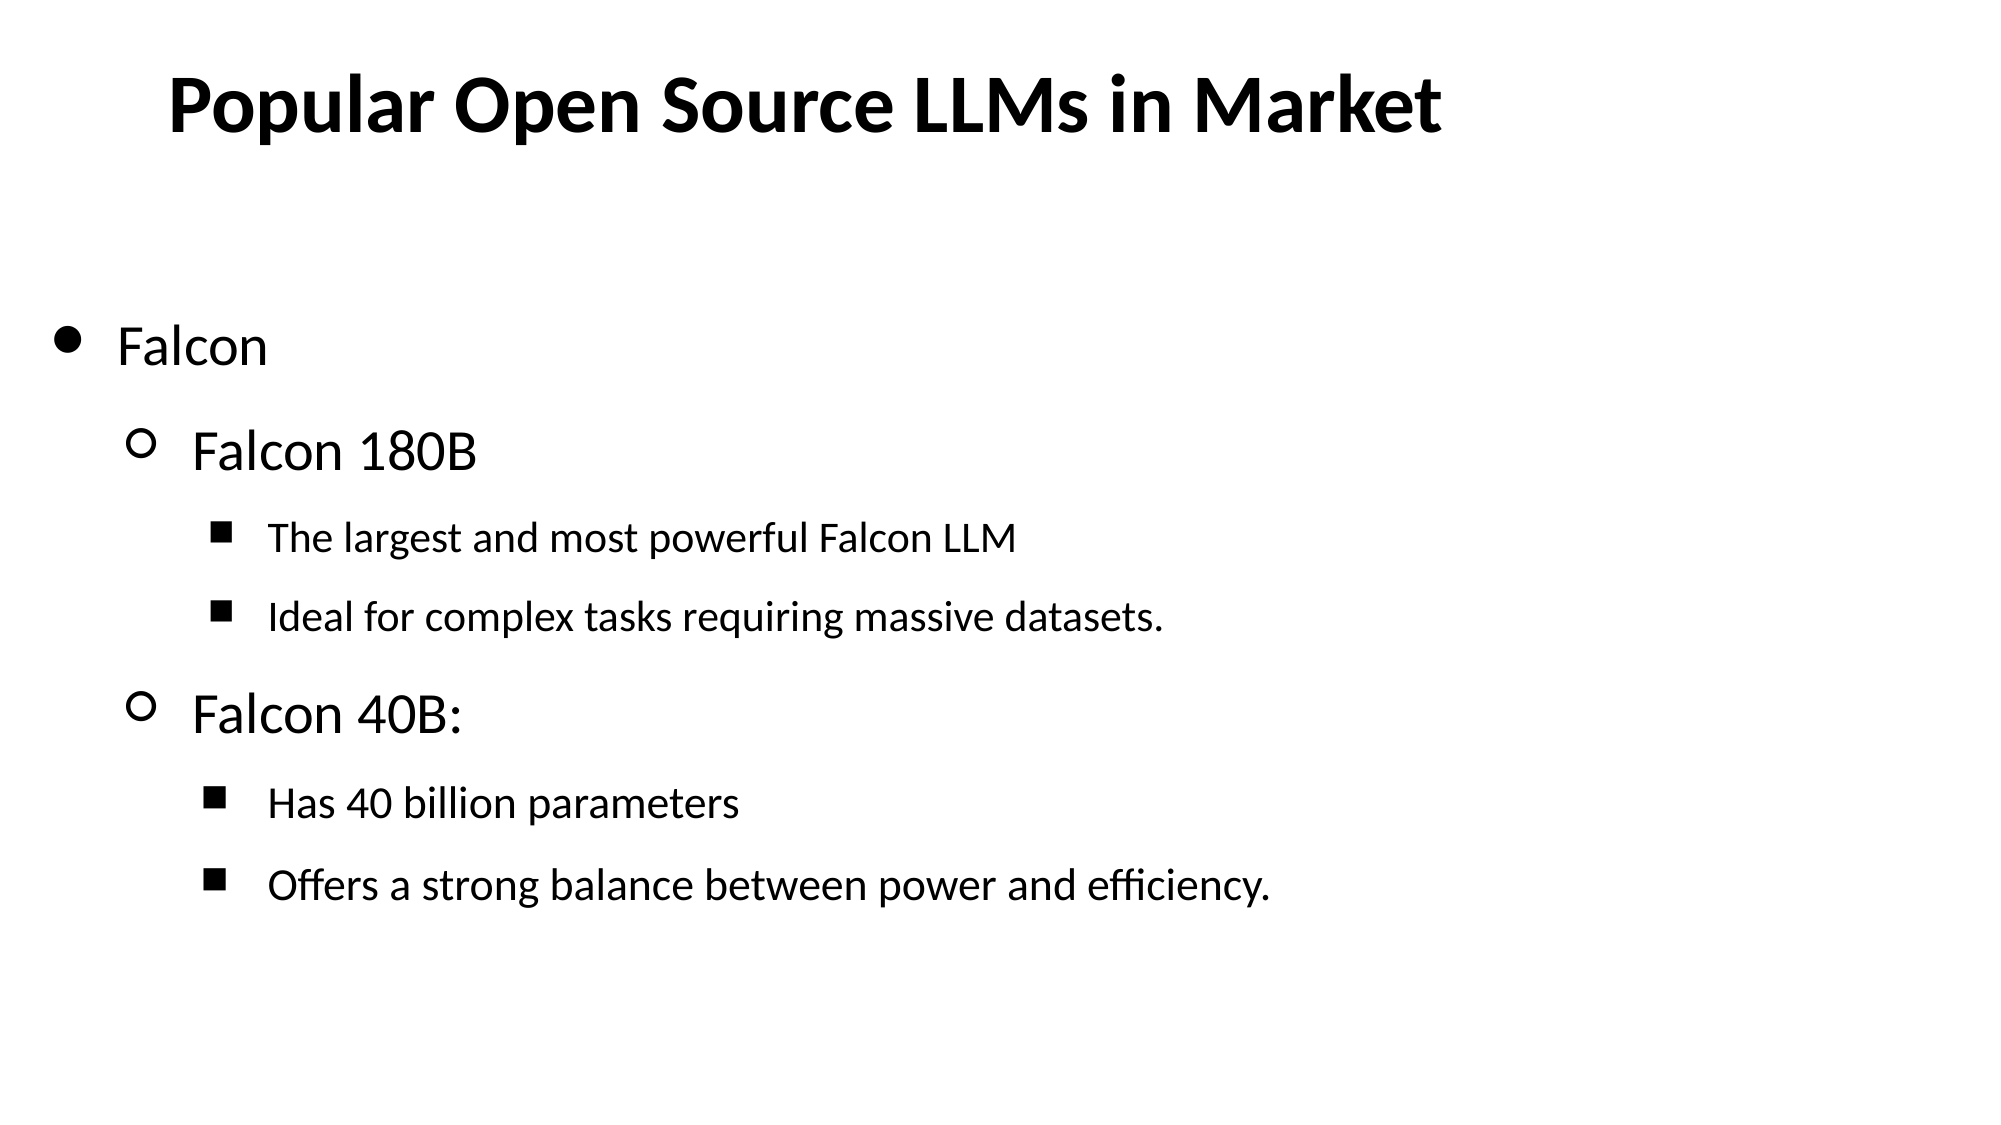

Popular Open Source LLMs in Market
Falcon
Falcon 180B
The largest and most powerful Falcon LLM
Ideal for complex tasks requiring massive datasets.
Falcon 40B:
Has 40 billion parameters
Offers a strong balance between power and efficiency.